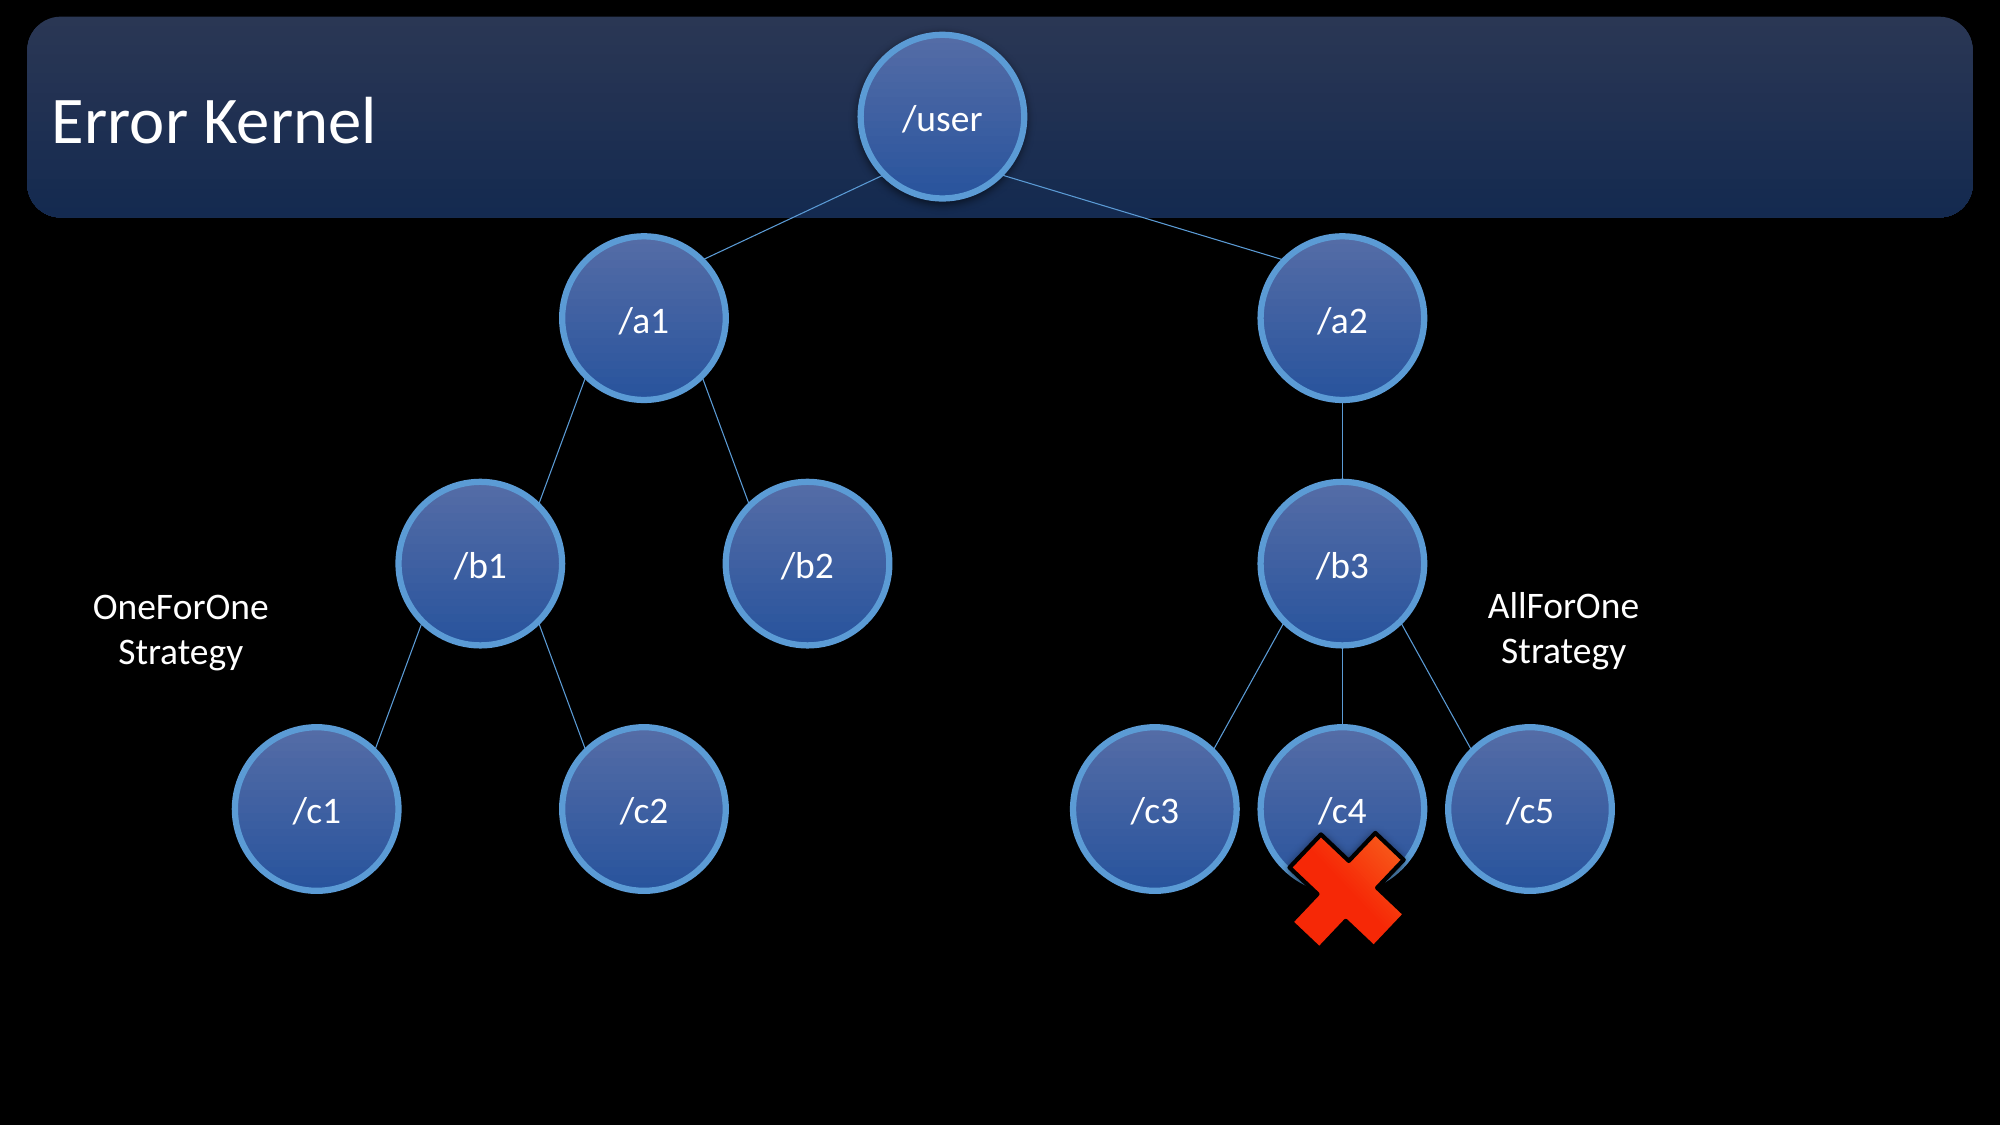

Error Kernel
/user
/a1
/a2
/b1
/b2
/b3
AllForOne
Strategy
OneForOne
Strategy
/c5
/c3
/c1
/c4
/c2